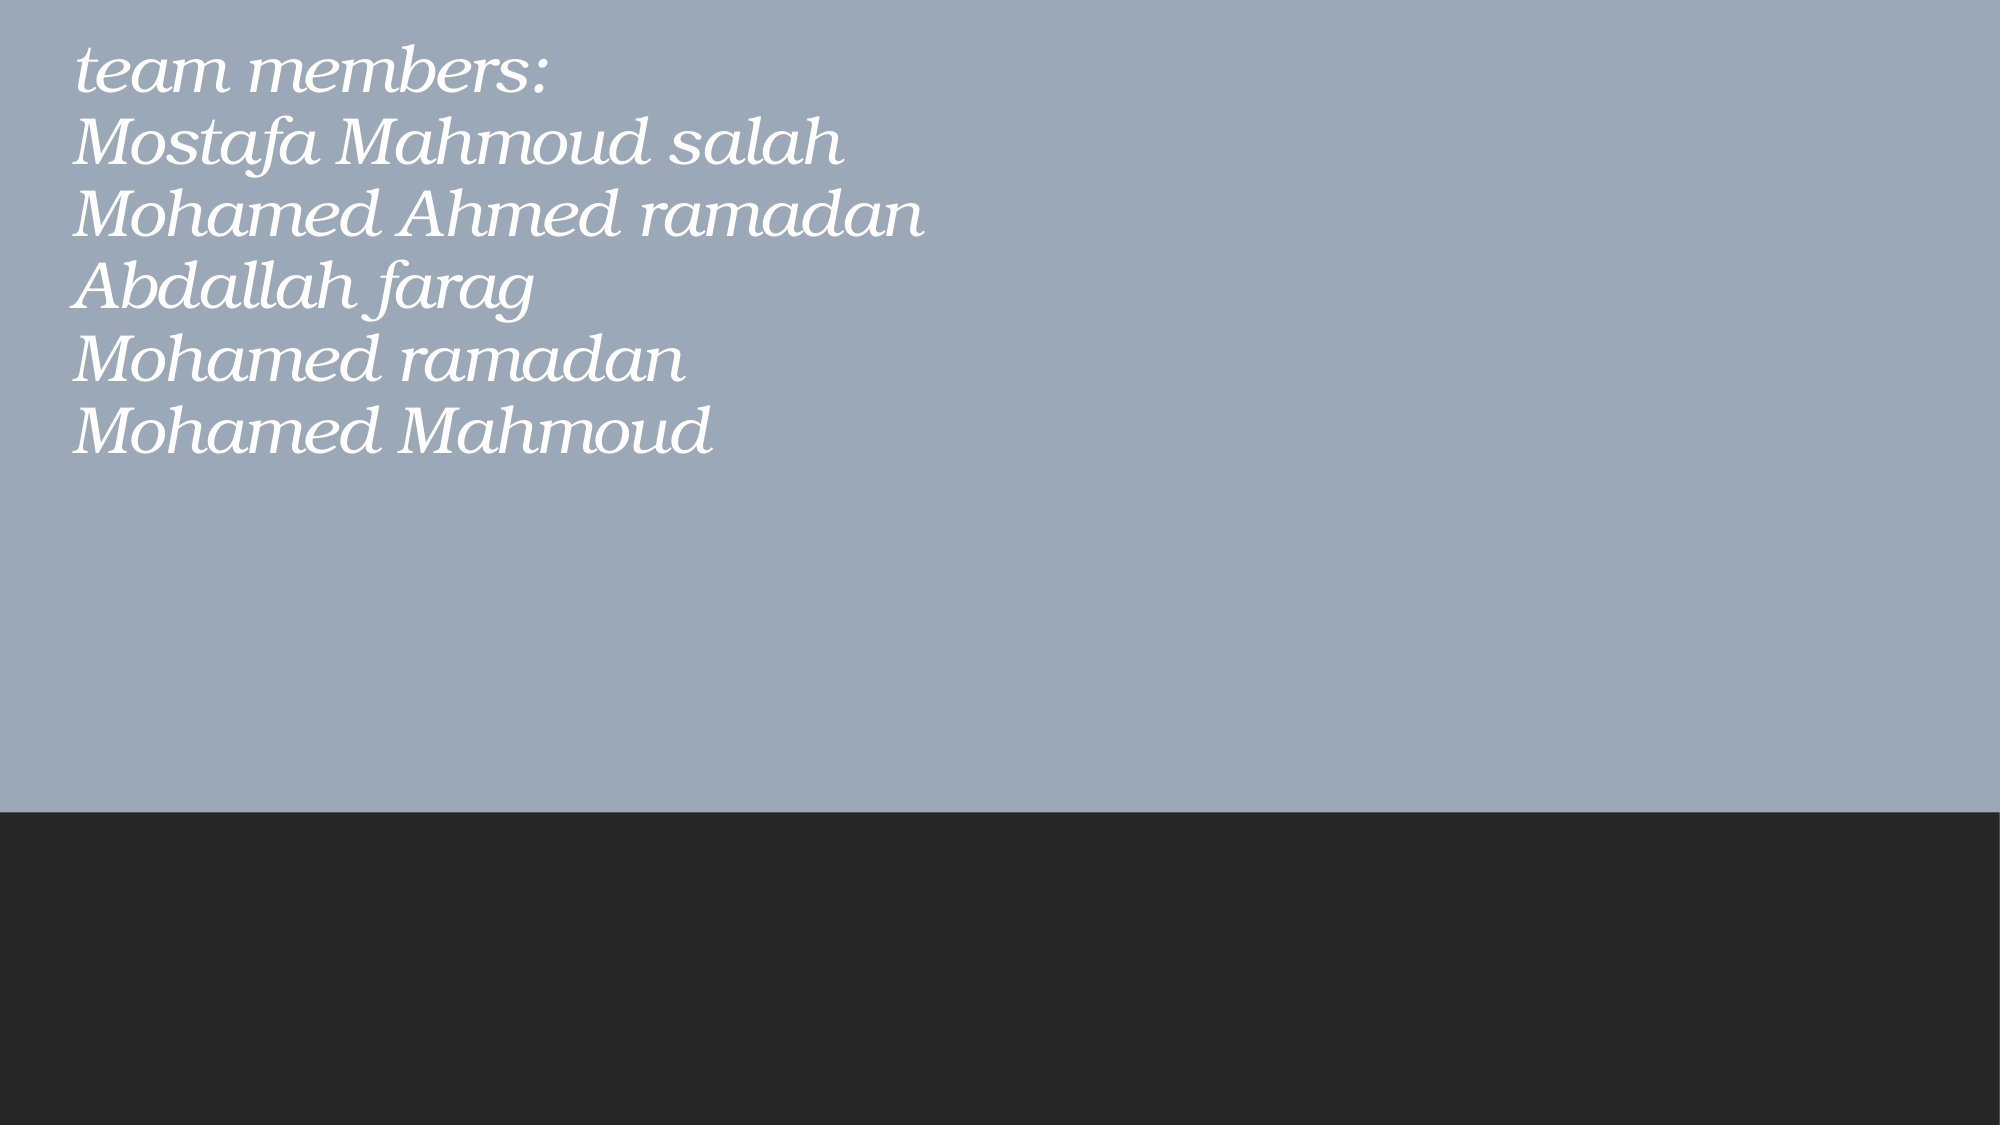

# team members: Mostafa Mahmoud salah Mohamed Ahmed ramadan Abdallah farag Mohamed ramadan Mohamed Mahmoud